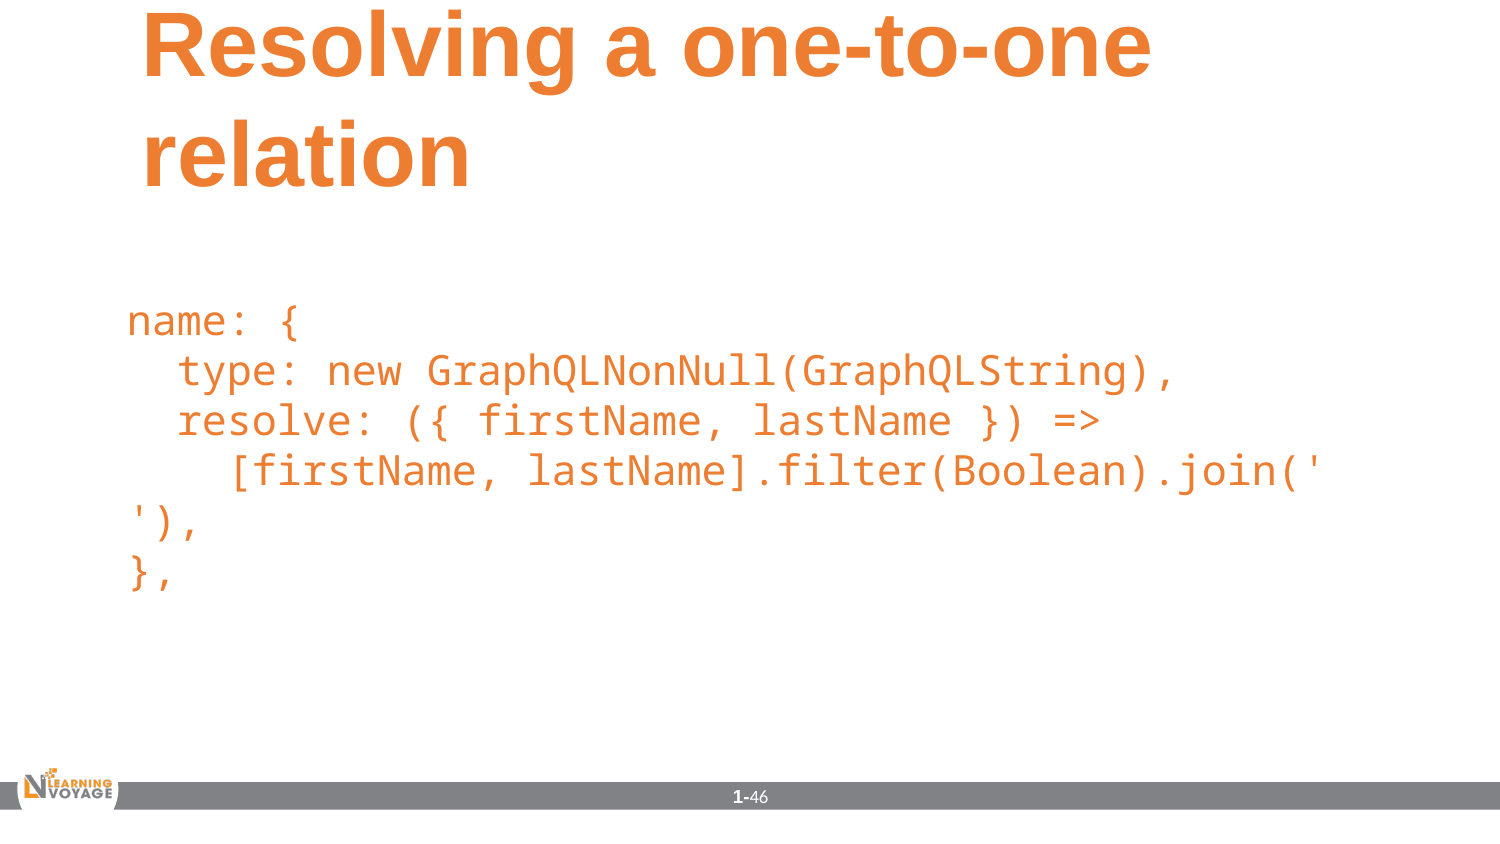

Resolving a one-to-one relation
name: {
  type: new GraphQLNonNull(GraphQLString),
  resolve: ({ firstName, lastName }) =>
    [firstName, lastName].filter(Boolean).join(' '),
},
1-46